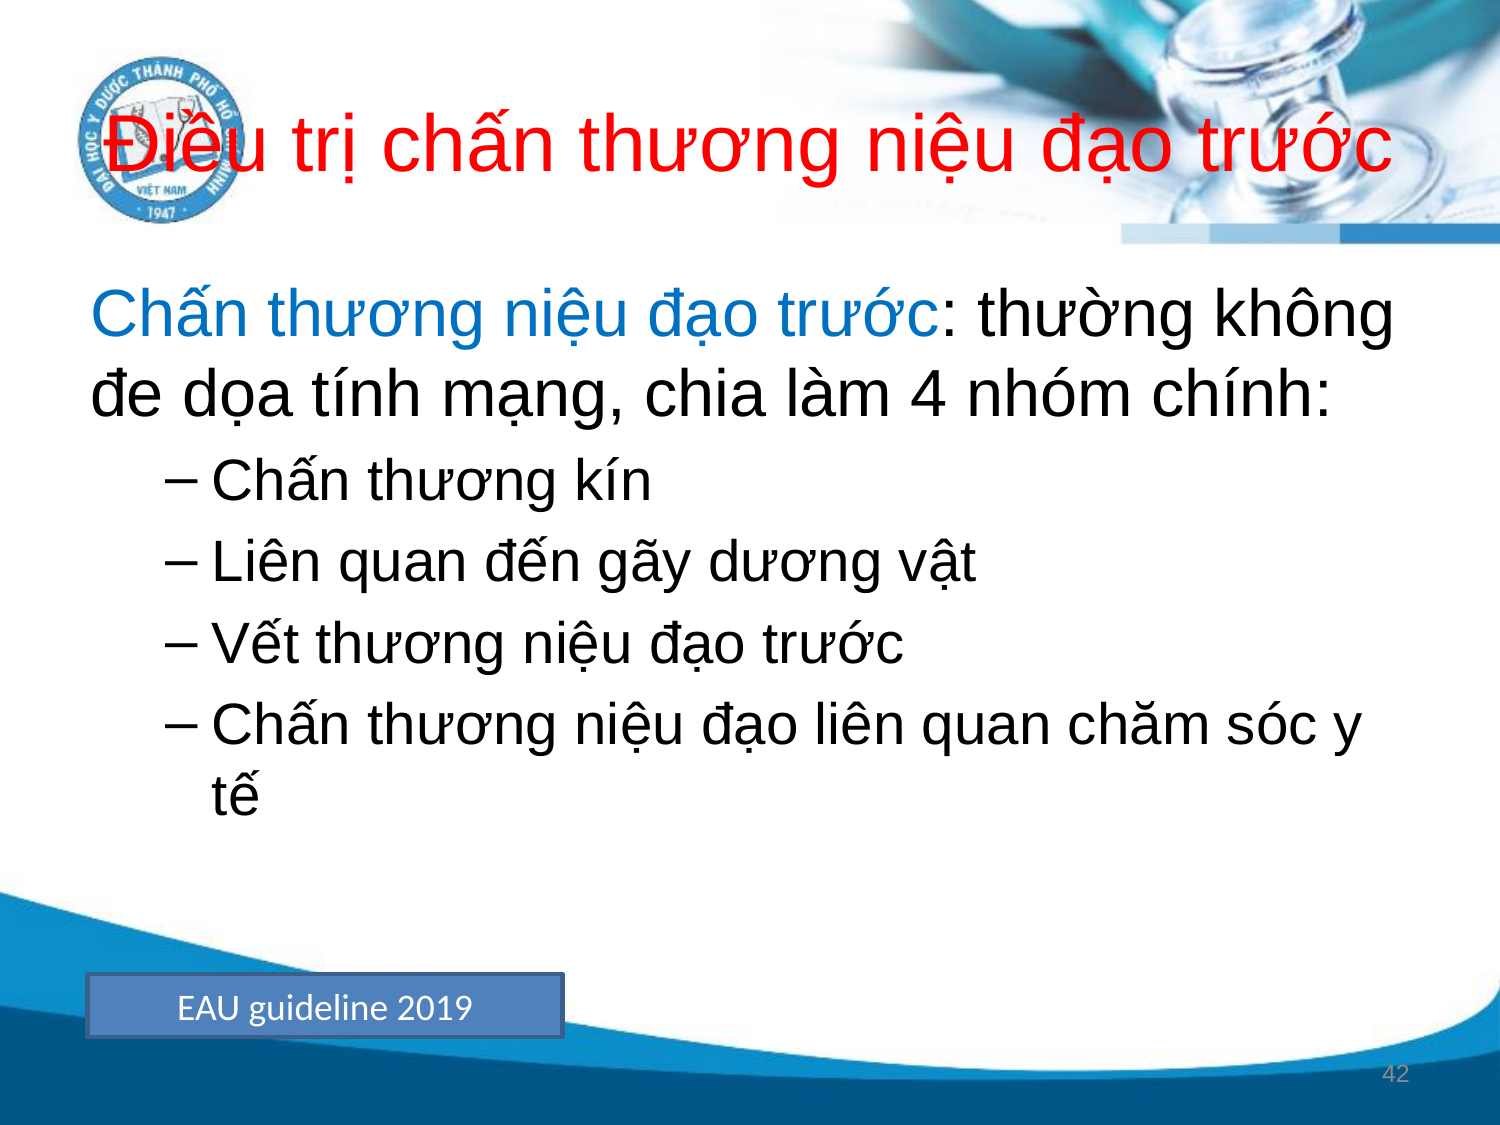

# Điều trị chấn thương niệu đạo trước
Chấn thương niệu đạo trước: thường không đe dọa tính mạng, chia làm 4 nhóm chính:
Chấn thương kín
Liên quan đến gãy dương vật
Vết thương niệu đạo trước
Chấn thương niệu đạo liên quan chăm sóc y tế
EAU guideline 2019
42